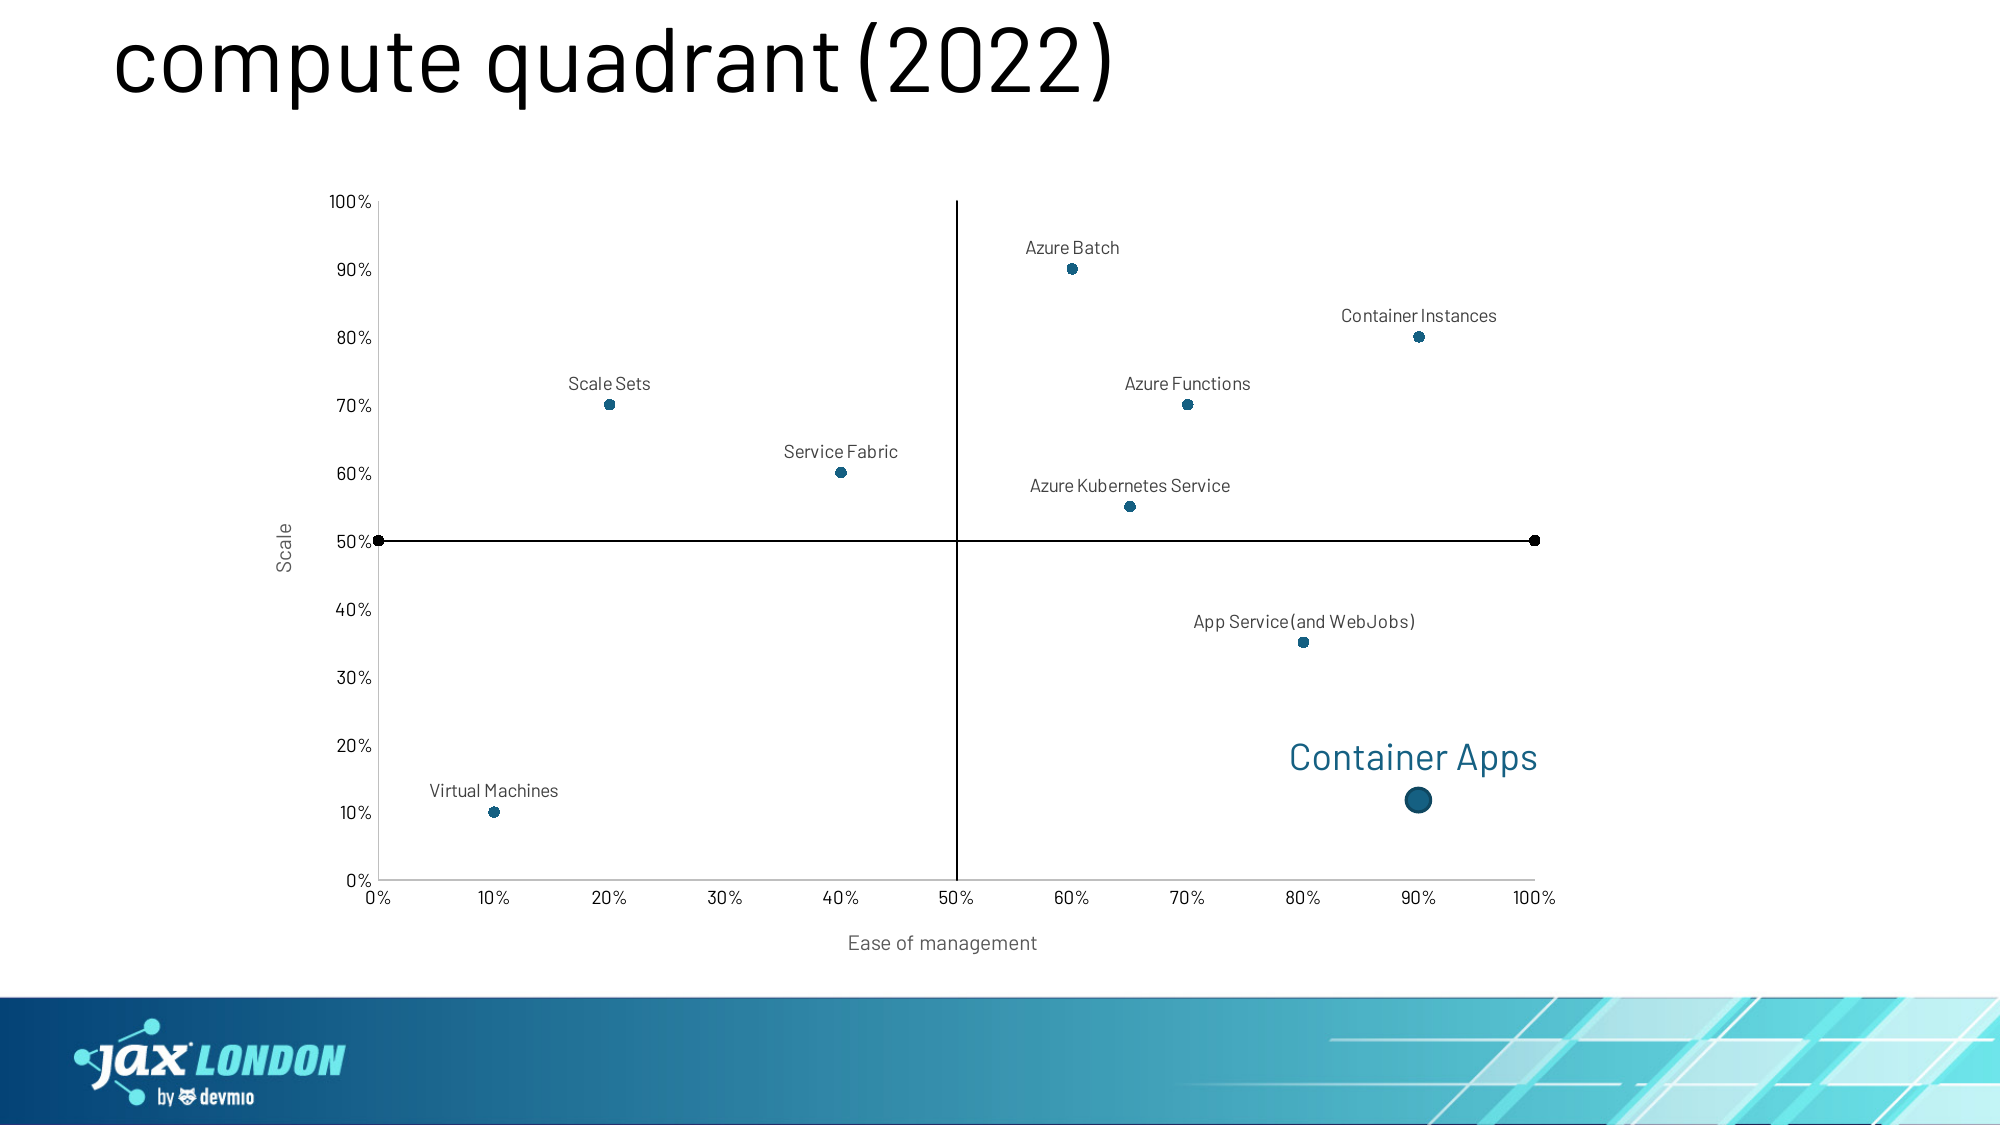

# compute quadrant (2022)

### Chart

| Category |  |  |  |
|---|---|---|---|
Container Apps